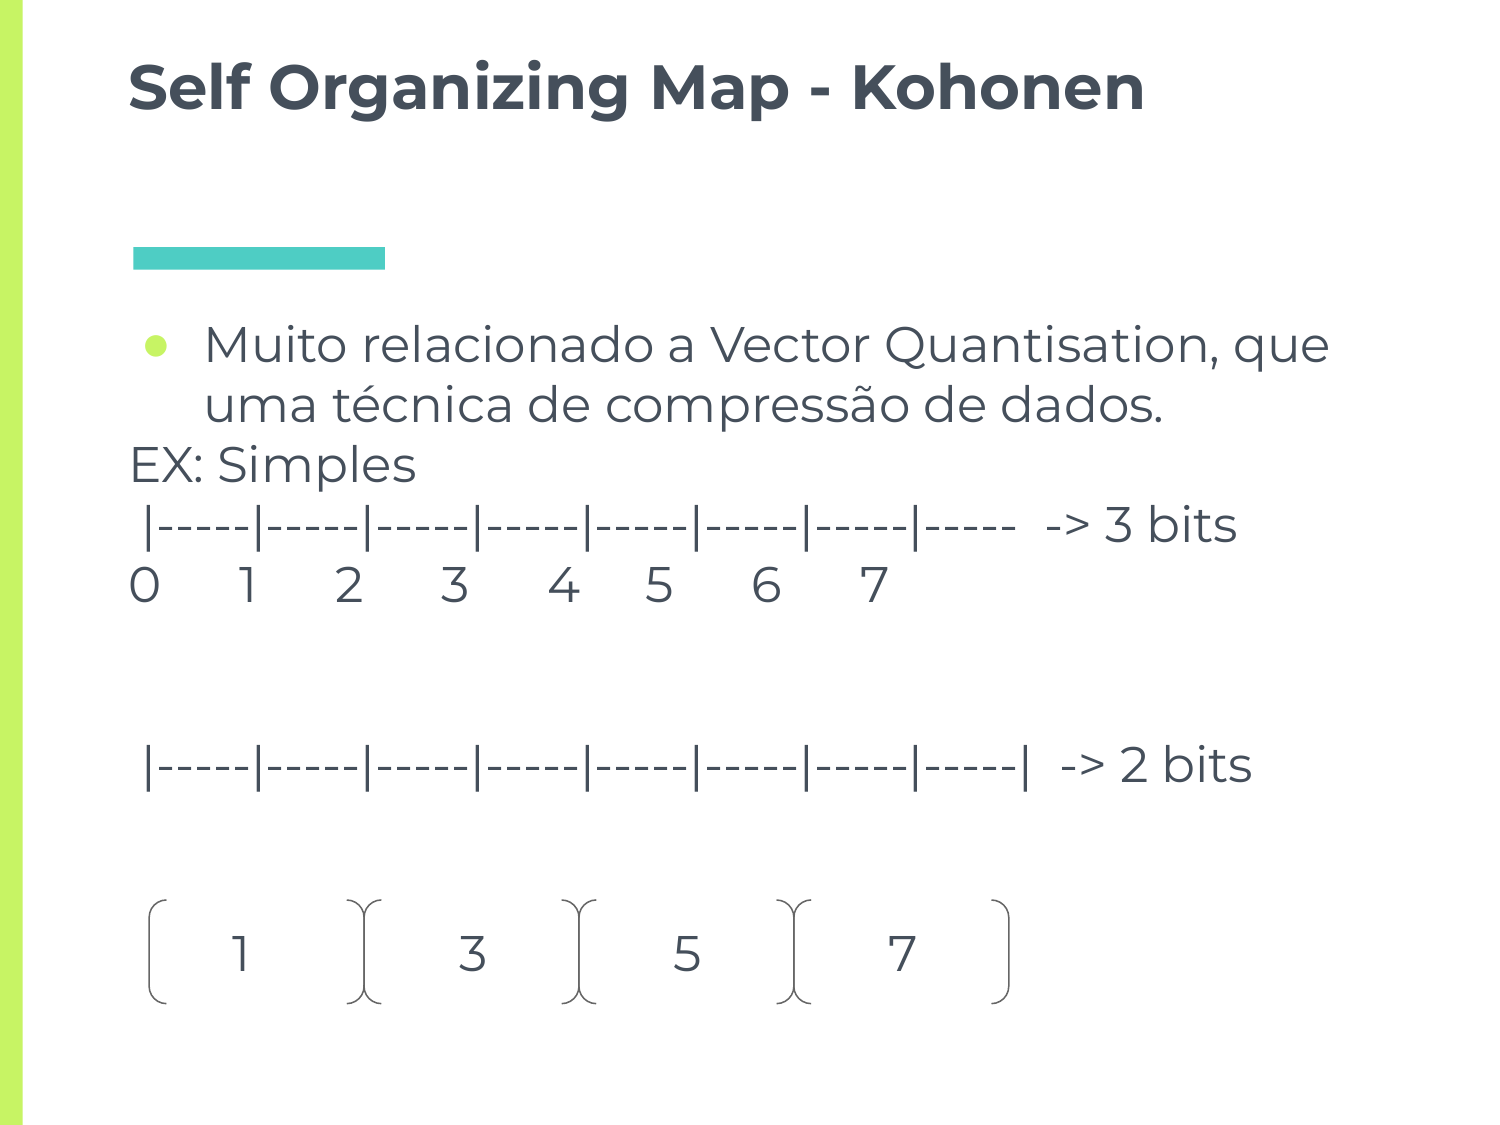

# Self Organizing Map - Kohonen

Muito relacionado a Vector Quantisation, que uma técnica de compressão de dados.
EX: Simples
 |-----|-----|-----|-----|-----|-----|-----|-----  -> 3 bits
0      1      2      3      4     5      6      7

 |-----|-----|-----|-----|-----|-----|-----|-----|  -> 2 bits

1
3
5
7